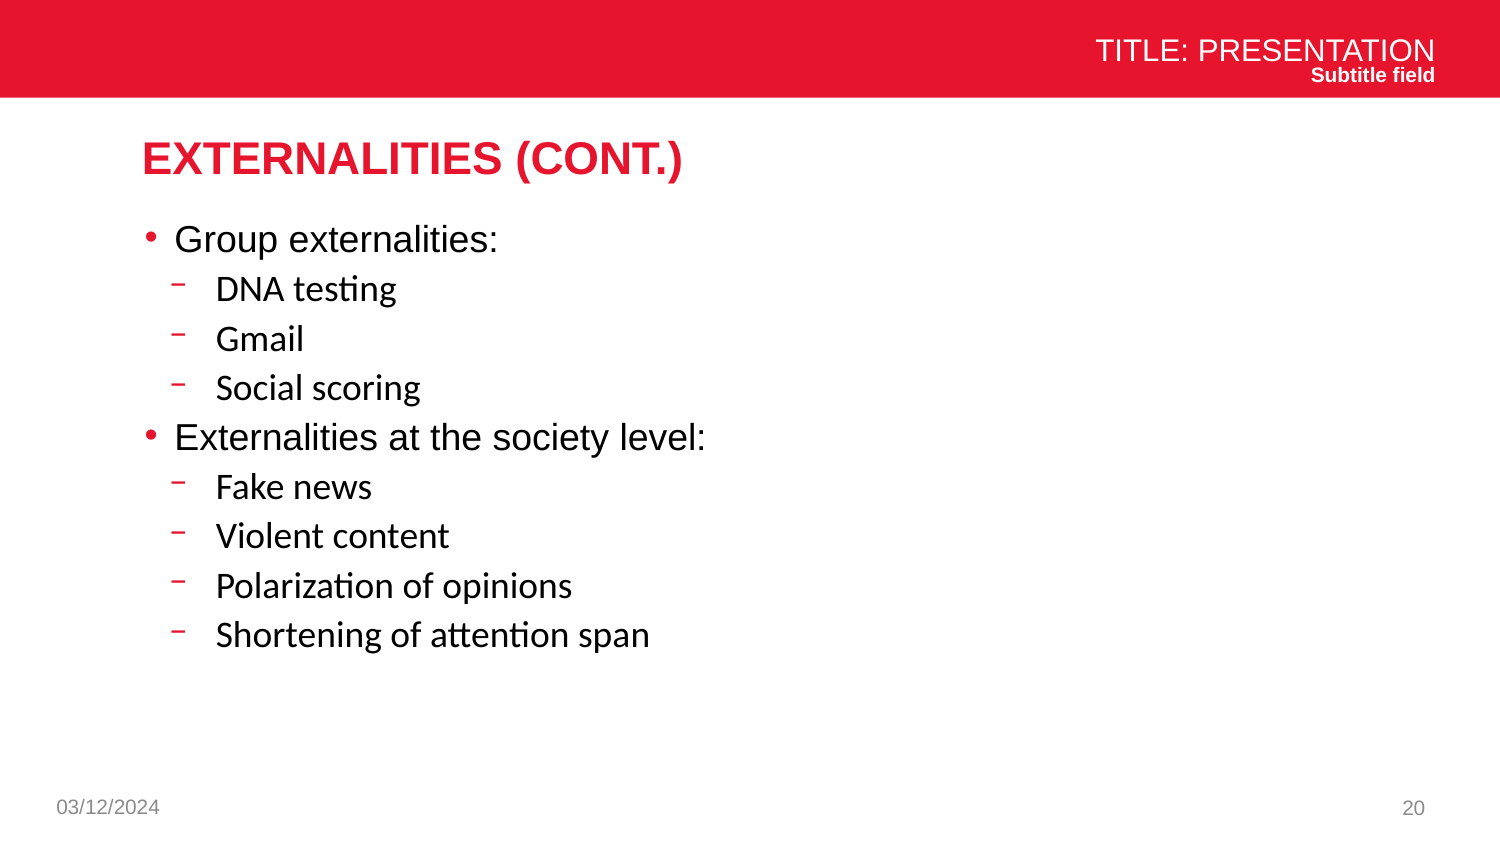

Title: Presentation
Subtitle field
# Externalities (cont.)
Group externalities:
DNA testing
Gmail
Social scoring
Externalities at the society level:
Fake news
Violent content
Polarization of opinions
Shortening of attention span

03/12/2024
20